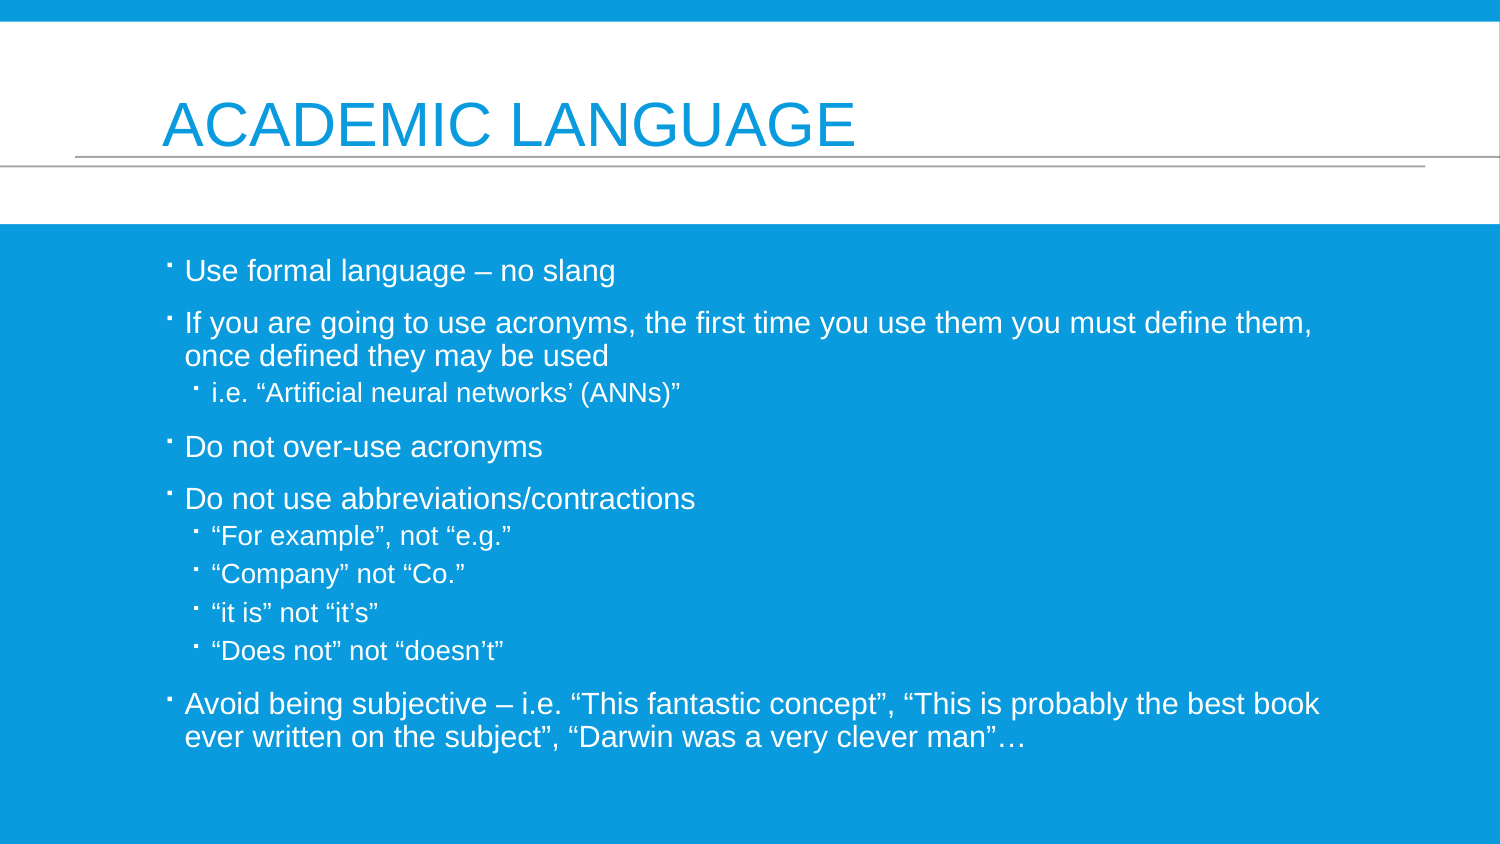

# Academic language
Use formal language – no slang
If you are going to use acronyms, the first time you use them you must define them, once defined they may be used
i.e. “Artificial neural networks’ (ANNs)”
Do not over-use acronyms
Do not use abbreviations/contractions
“For example”, not “e.g.”
“Company” not “Co.”
“it is” not “it’s”
“Does not” not “doesn’t”
Avoid being subjective – i.e. “This fantastic concept”, “This is probably the best book ever written on the subject”, “Darwin was a very clever man”…